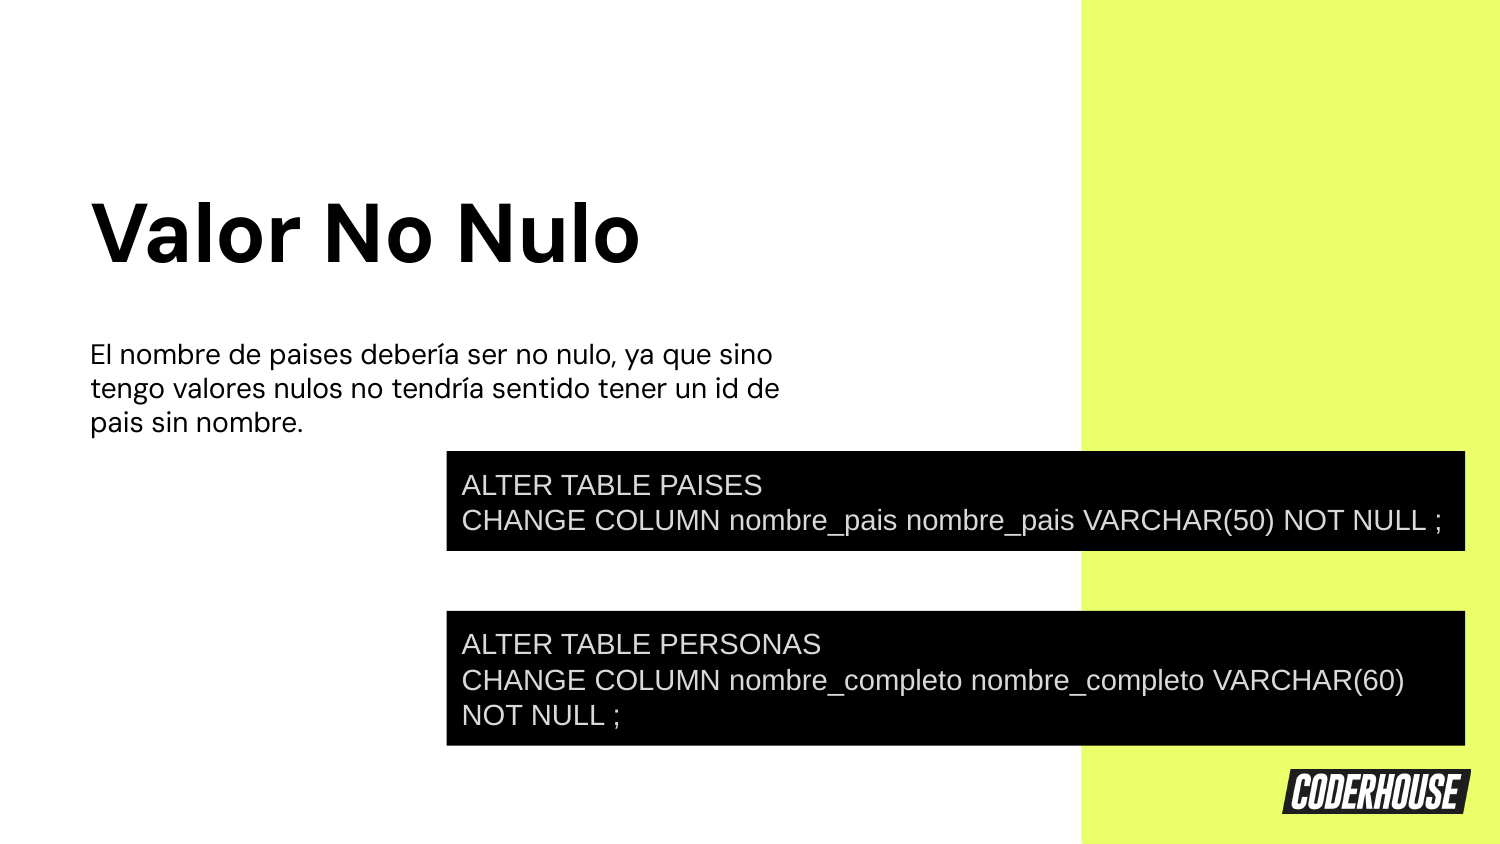

Valor No Nulo
El nombre de paises debería ser no nulo, ya que sino tengo valores nulos no tendría sentido tener un id de pais sin nombre.
ALTER TABLE PAISES
CHANGE COLUMN nombre_pais nombre_pais VARCHAR(50) NOT NULL ;
ALTER TABLE PERSONAS
CHANGE COLUMN nombre_completo nombre_completo VARCHAR(60) NOT NULL ;